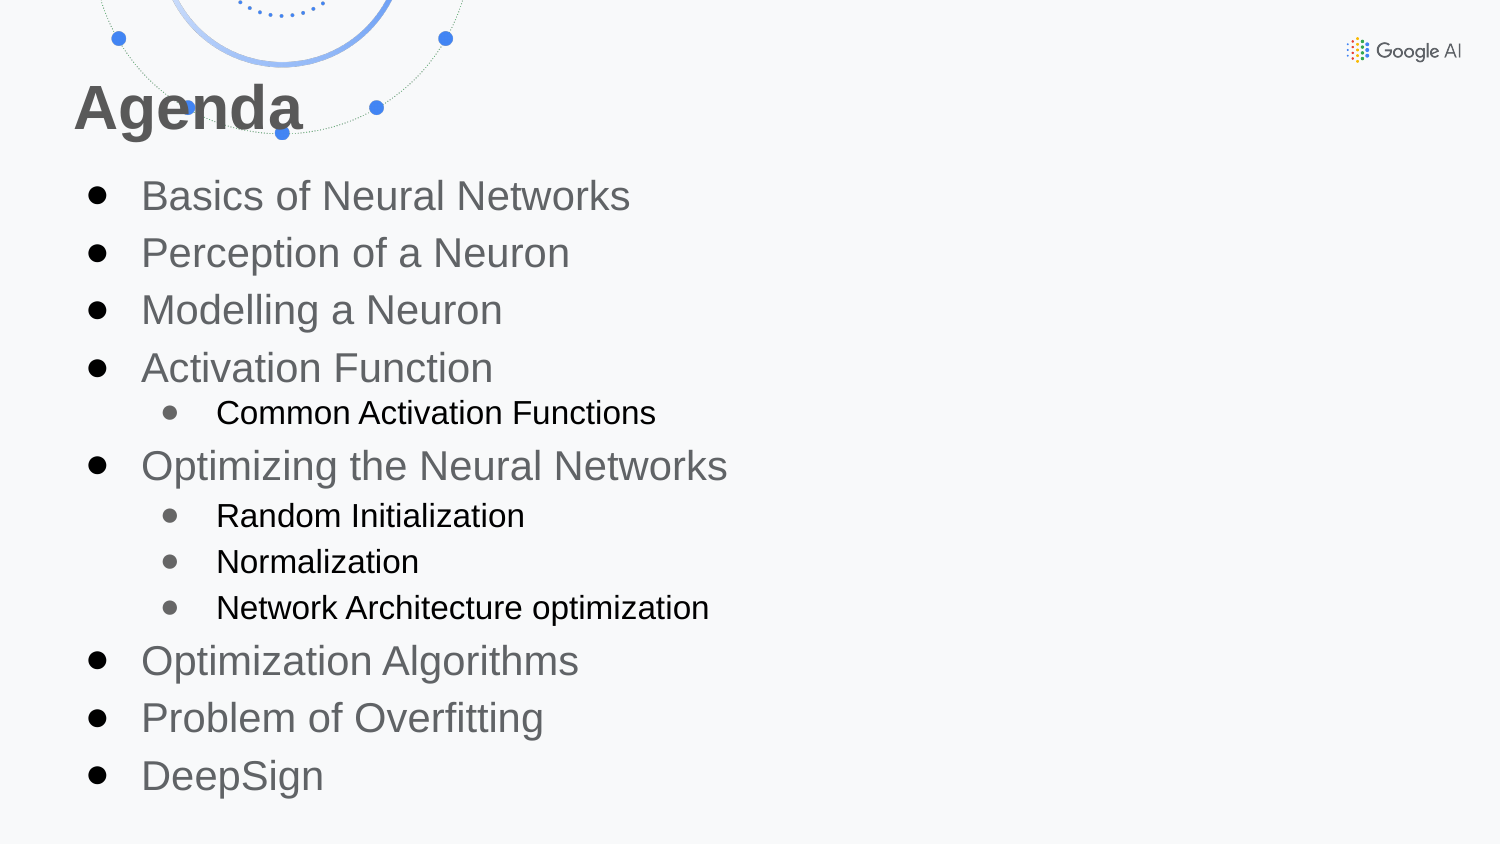

# Agenda
Basics of Neural Networks
Perception of a Neuron
Modelling a Neuron
Activation Function
Common Activation Functions
Optimizing the Neural Networks
Random Initialization
Normalization
Network Architecture optimization
Optimization Algorithms
Problem of Overfitting
DeepSign